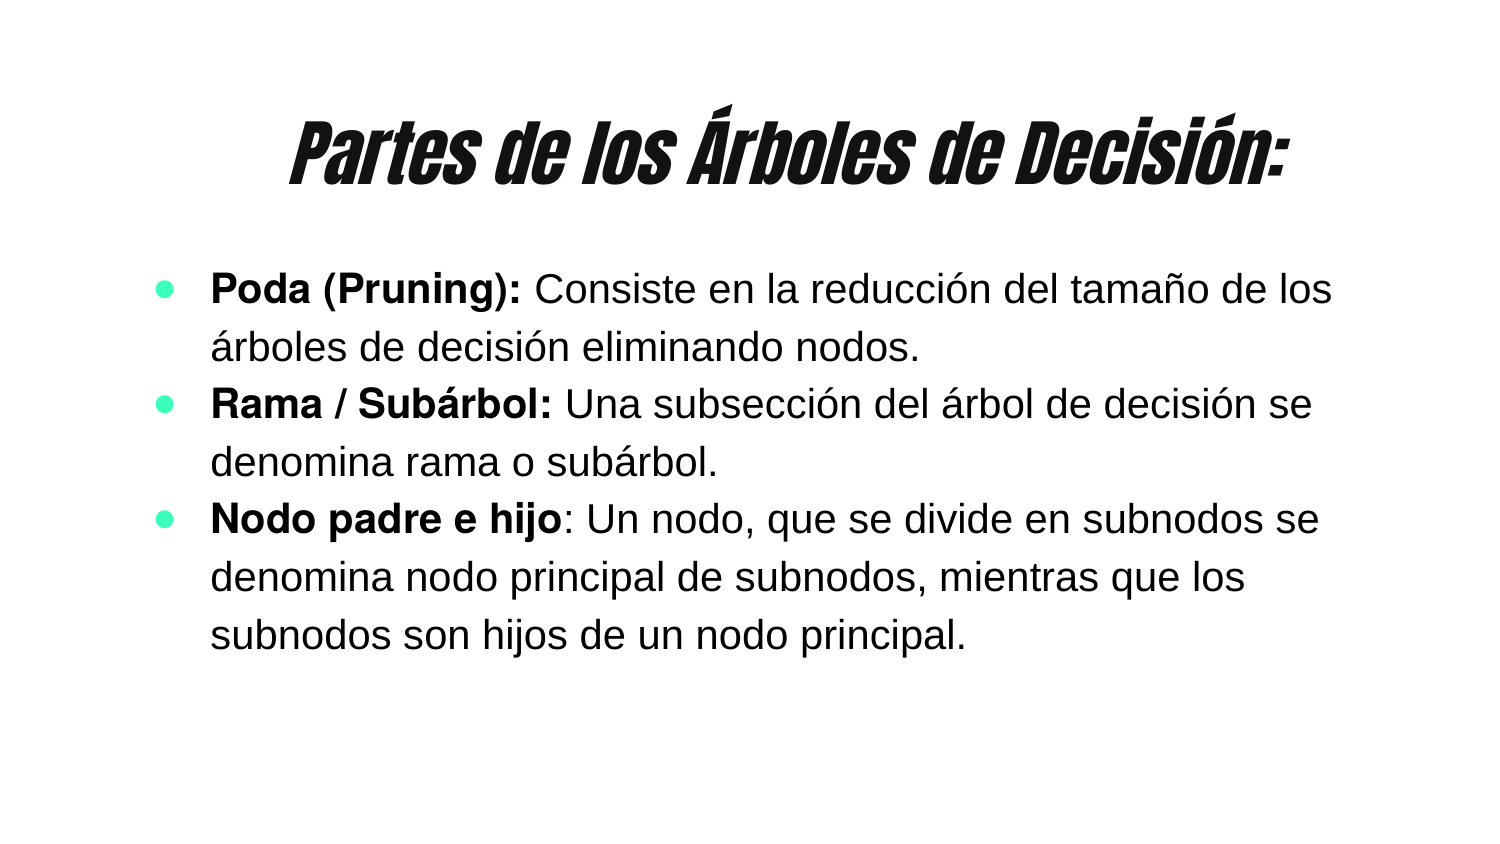

Partes de los Árboles de Decisión:

Poda (Pruning): Consiste en la reducción del tamaño de los árboles de decisión eliminando nodos.
Rama / Subárbol: Una subsección del árbol de decisión se denomina rama o subárbol.
Nodo padre e hijo: Un nodo, que se divide en subnodos se denomina nodo principal de subnodos, mientras que los subnodos son hijos de un nodo principal.